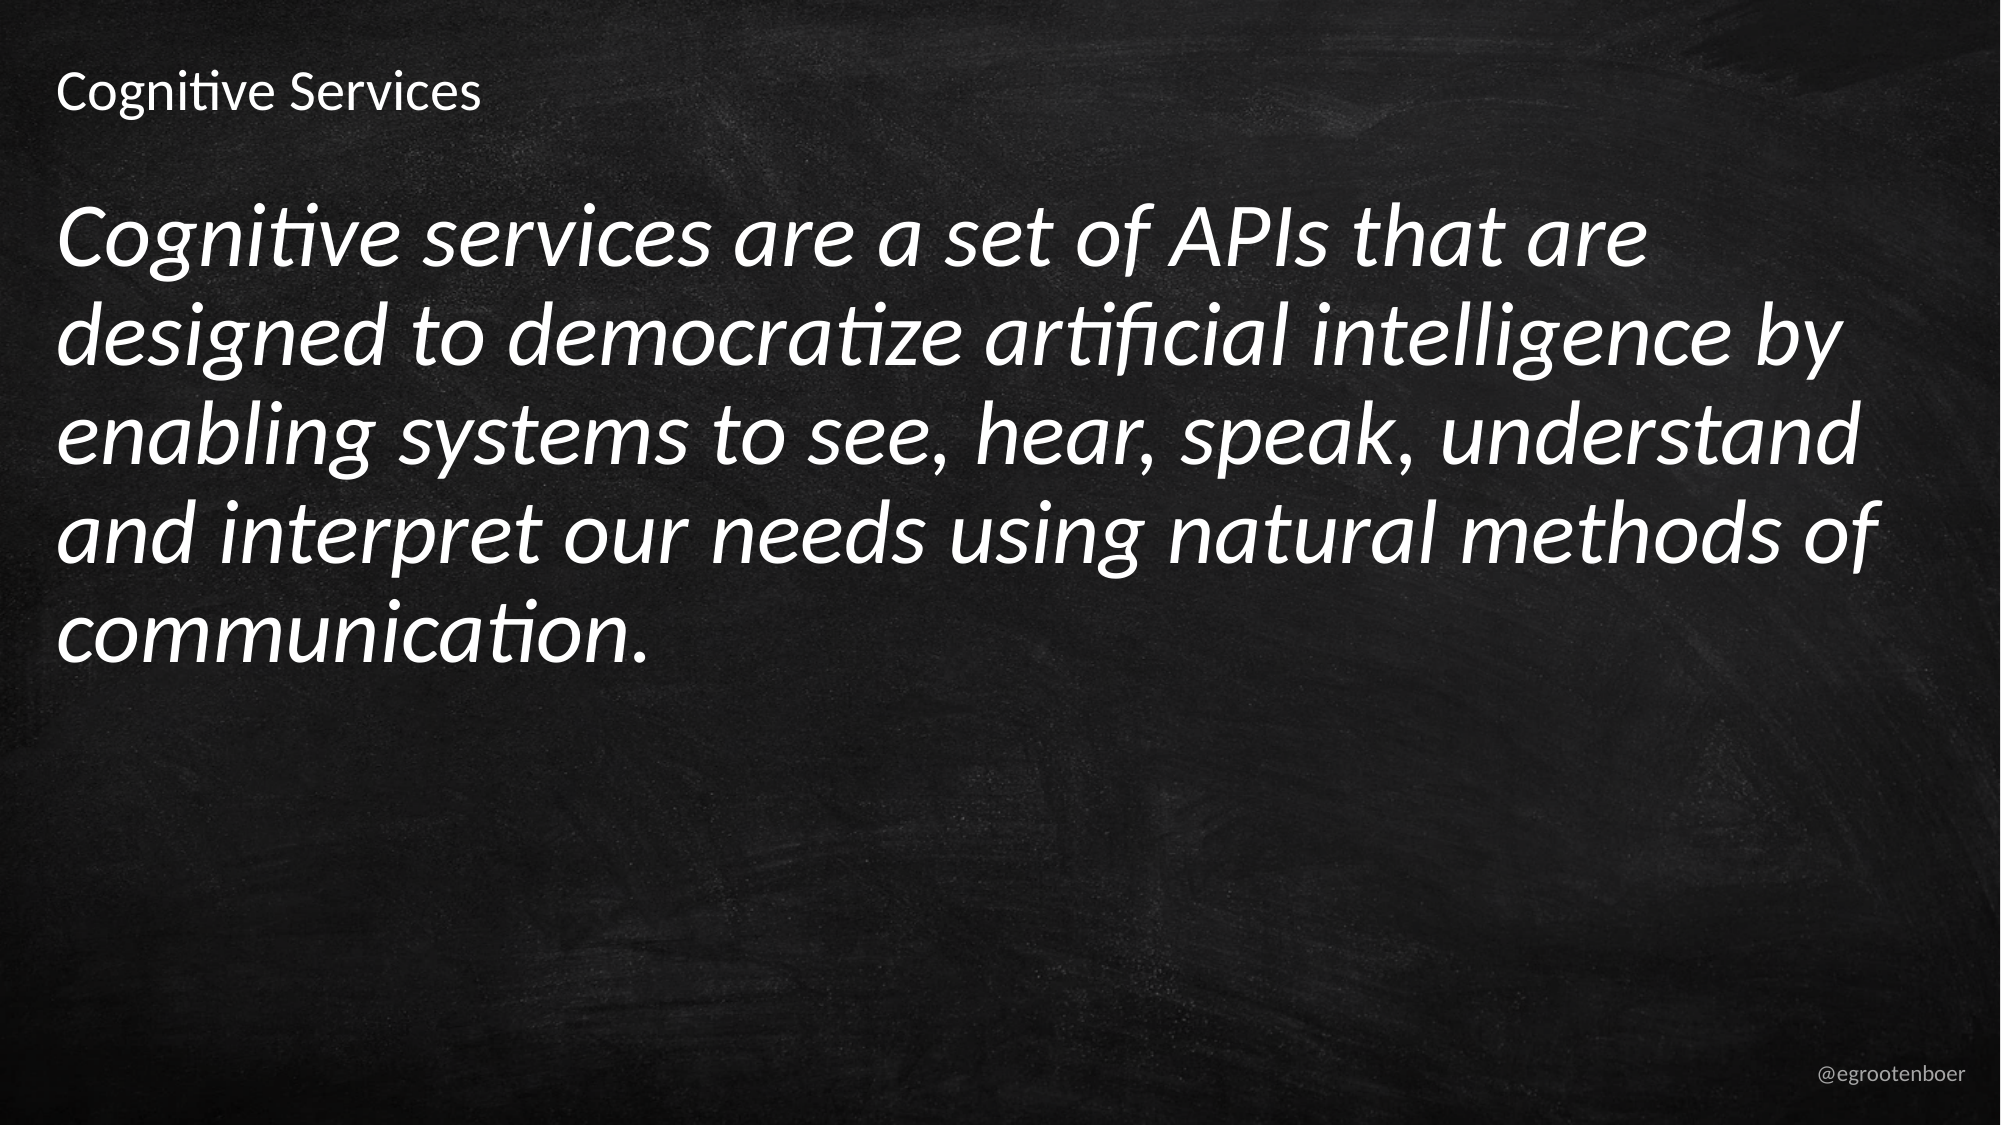

# Cognitive Services
Cognitive services are a set of APIs that are designed to democratize artificial intelligence by enabling systems to see, hear, speak, understand and interpret our needs using natural methods of communication.